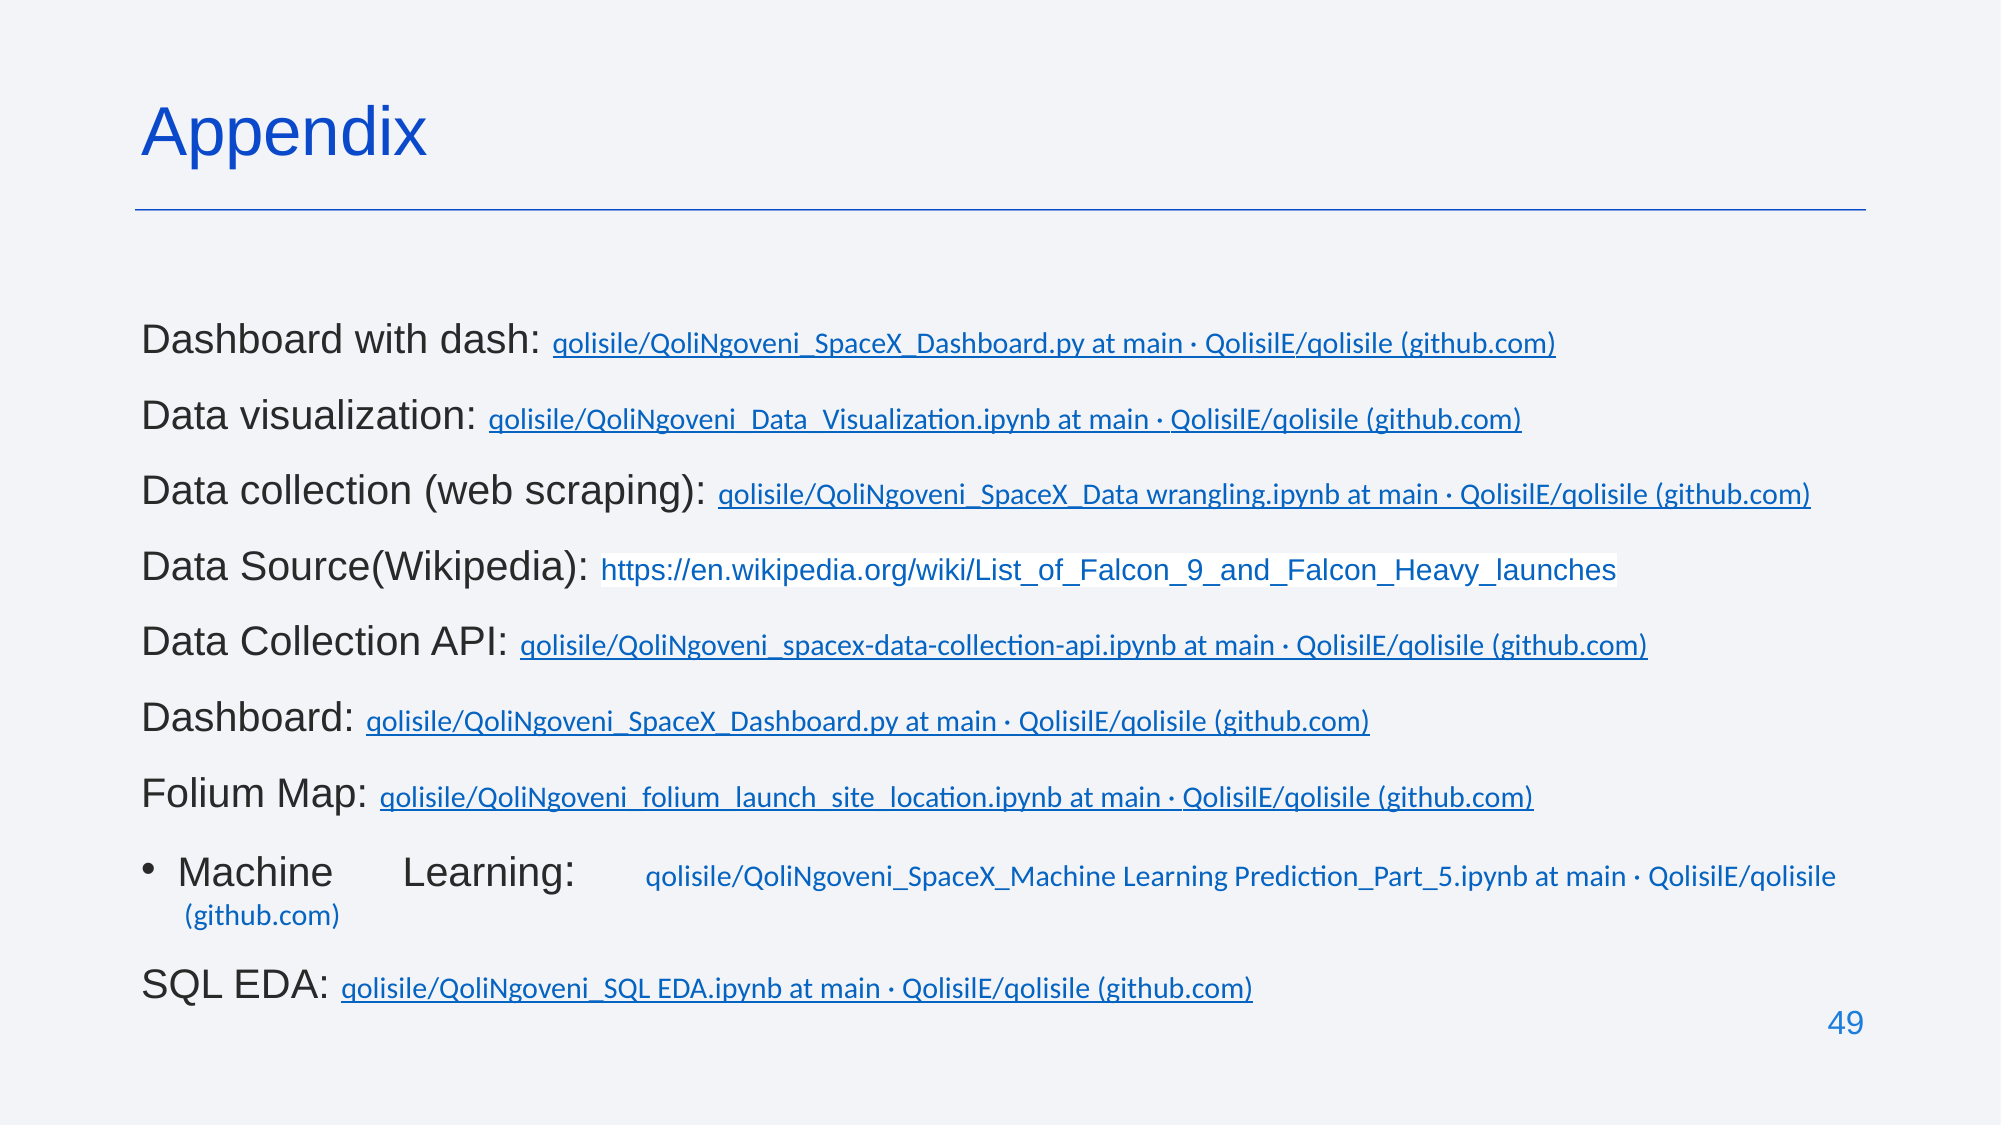

Appendix
Dashboard with dash: qolisile/QoliNgoveni_SpaceX_Dashboard.py at main · QolisilE/qolisile (github.com)
Data visualization: qolisile/QoliNgoveni_Data_Visualization.ipynb at main · QolisilE/qolisile (github.com)
Data collection (web scraping): qolisile/QoliNgoveni_SpaceX_Data wrangling.ipynb at main · QolisilE/qolisile (github.com)
Data Source(Wikipedia): https://en.wikipedia.org/wiki/List_of_Falcon_9_and_Falcon_Heavy_launches
Data Collection API: qolisile/QoliNgoveni_spacex-data-collection-api.ipynb at main · QolisilE/qolisile (github.com)
Dashboard: qolisile/QoliNgoveni_SpaceX_Dashboard.py at main · QolisilE/qolisile (github.com)
Folium Map: qolisile/QoliNgoveni_folium_launch_site_location.ipynb at main · QolisilE/qolisile (github.com)
Machine Learning: qolisile/QoliNgoveni_SpaceX_Machine Learning Prediction_Part_5.ipynb at main · QolisilE/qolisile (github.com)
SQL EDA: qolisile/QoliNgoveni_SQL EDA.ipynb at main · QolisilE/qolisile (github.com)

49